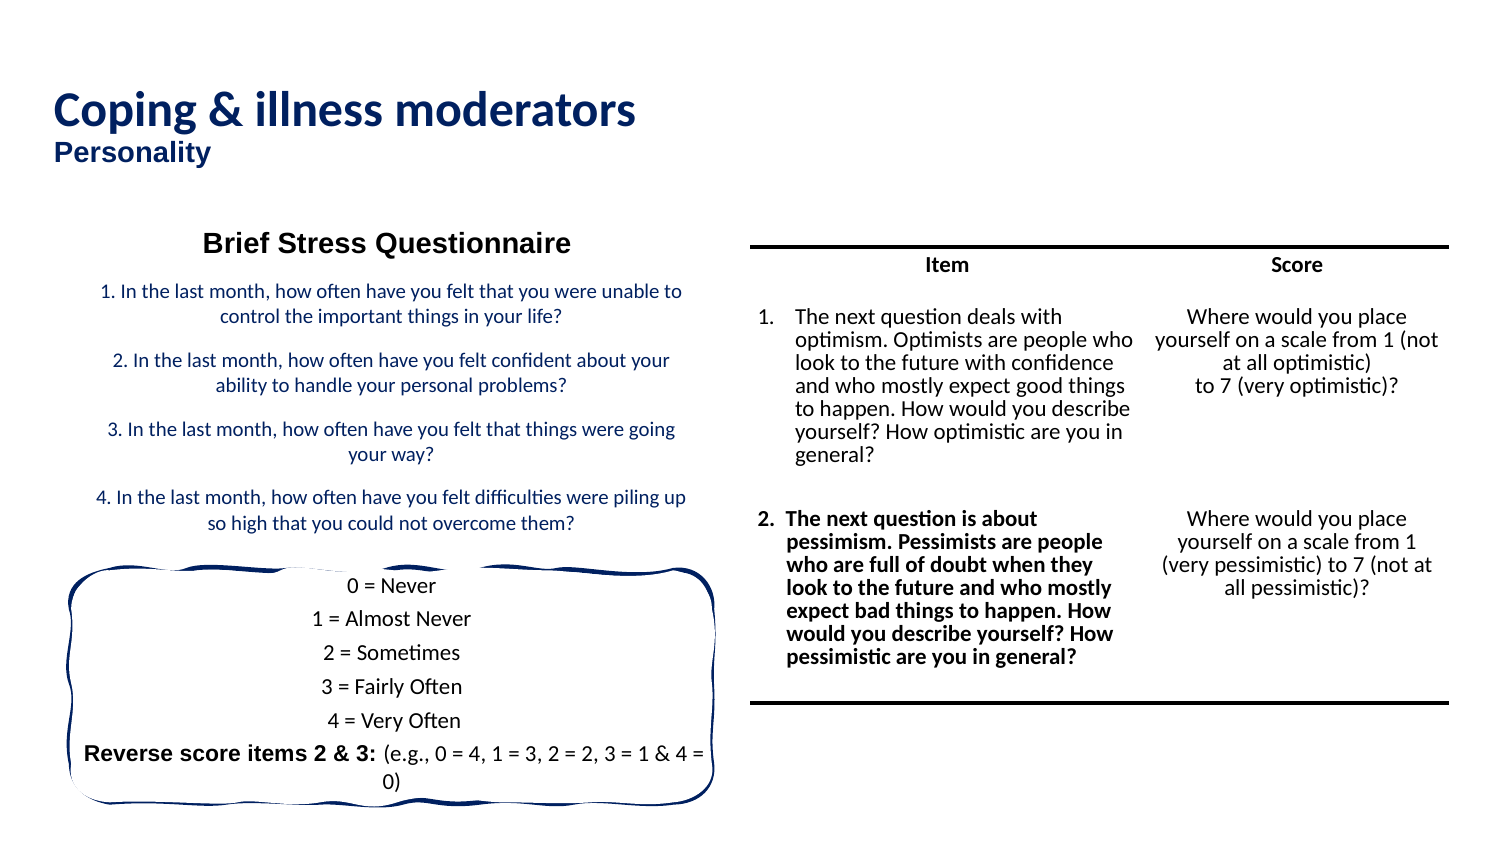

Coping & illness moderators
Personality
Brief Stress Questionnaire
1. In the last month, how often have you felt that you were unable to control the important things in your life?
2. In the last month, how often have you felt confident about your ability to handle your personal problems?
3. In the last month, how often have you felt that things were going your way?
4. In the last month, how often have you felt difficulties were piling up so high that you could not overcome them?

| Item | Score |
| --- | --- |
| The next question deals with optimism. Optimists are people who look to the future with confidence and who mostly expect good things to happen. How would you describe yourself? How optimistic are you in general? | Where would you place yourself on a scale from 1 (not at all optimistic) to 7 (very optimistic)? |
| 2. The next question is about pessimism. Pessimists are people who are full of doubt when they look to the future and who mostly expect bad things to happen. How would you describe yourself? How pessimistic are you in general? | Where would you place yourself on a scale from 1 (very pessimistic) to 7 (not at all pessimistic)? |
0 = Never
1 = Almost Never
2 = Sometimes
3 = Fairly Often
4 = Very Often
Reverse score items 2 & 3: (e.g., 0 = 4, 1 = 3, 2 = 2, 3 = 1 & 4 = 0)